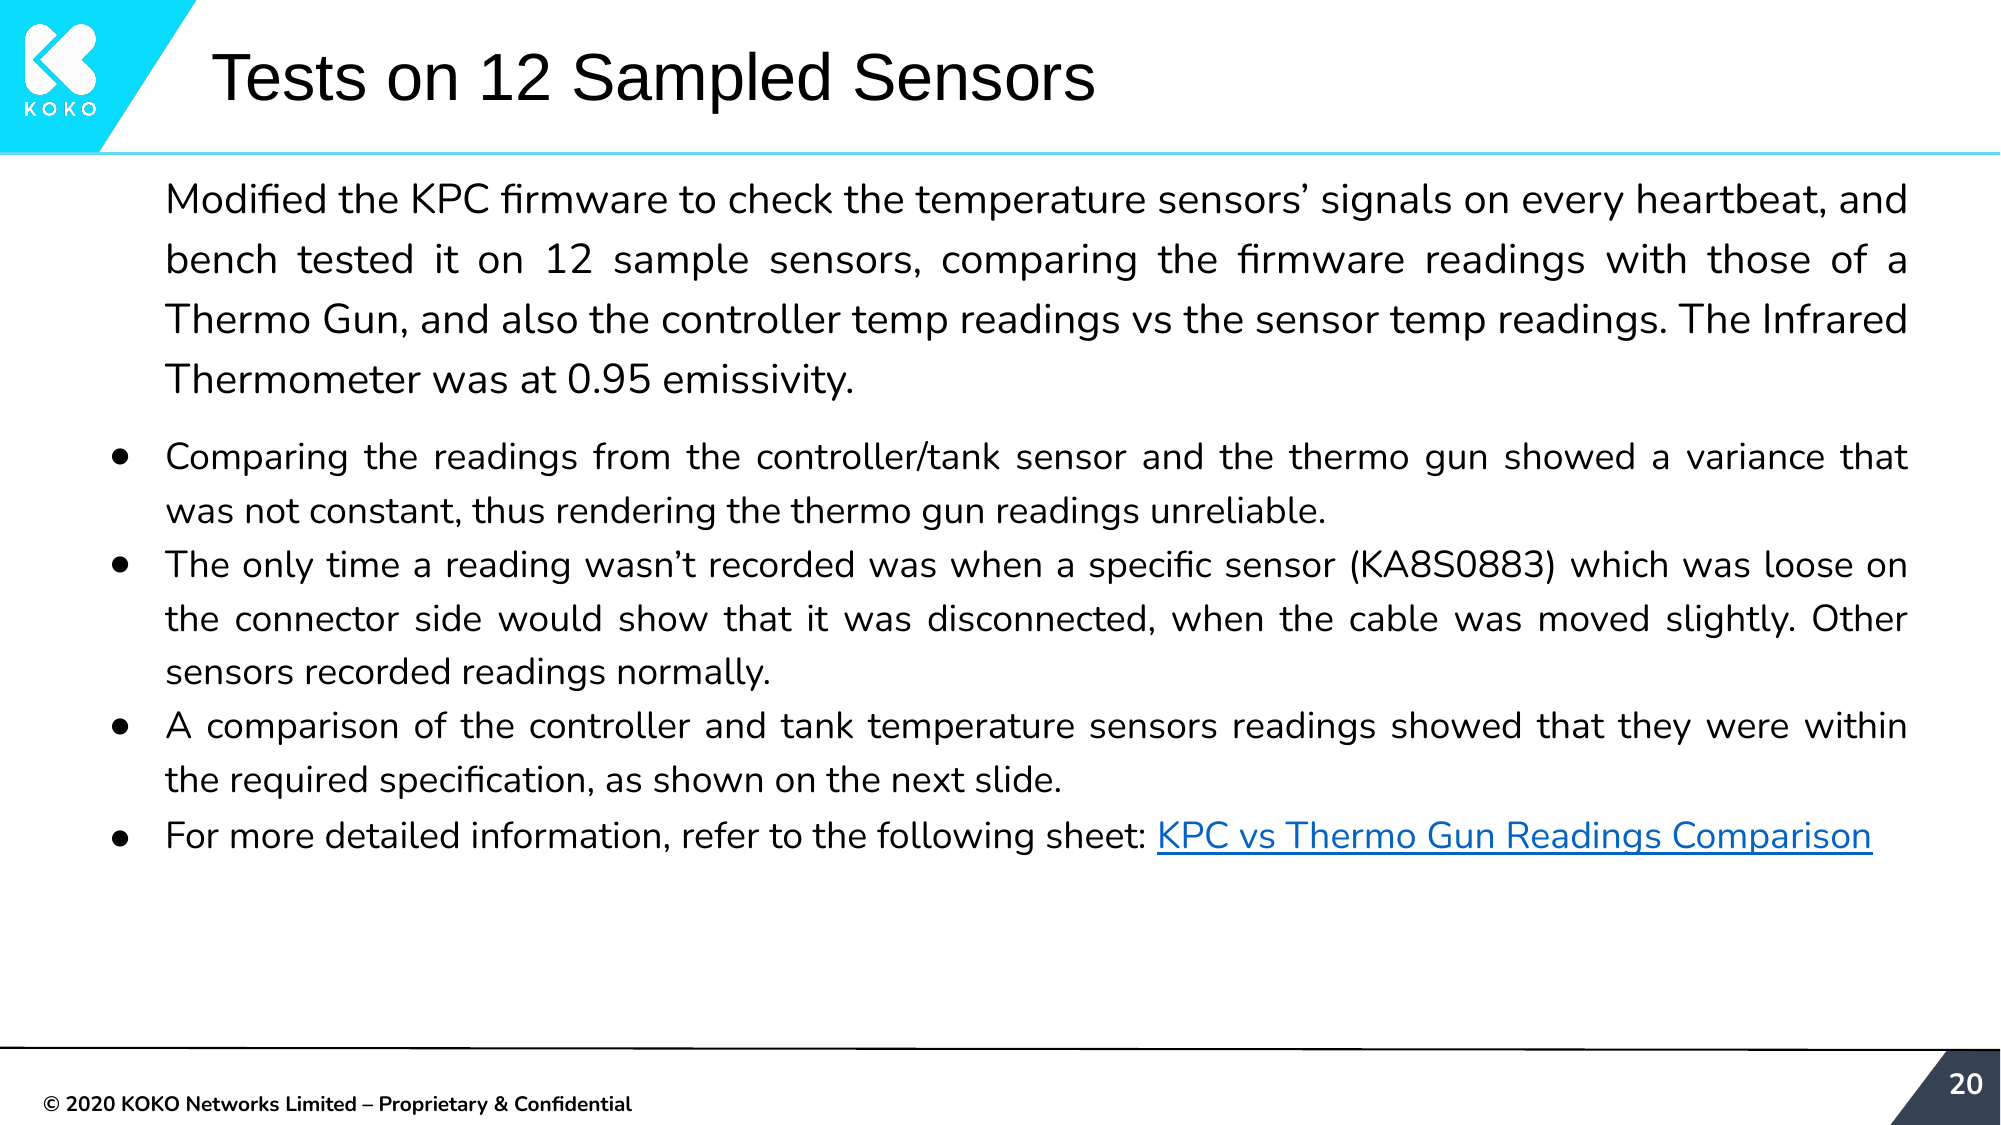

# Tests on 12 Sampled Sensors
Modified the KPC firmware to check the temperature sensors’ signals on every heartbeat, and bench tested it on 12 sample sensors, comparing the firmware readings with those of a Thermo Gun, and also the controller temp readings vs the sensor temp readings. The Infrared Thermometer was at 0.95 emissivity.
Comparing the readings from the controller/tank sensor and the thermo gun showed a variance that was not constant, thus rendering the thermo gun readings unreliable.
The only time a reading wasn’t recorded was when a specific sensor (KA8S0883) which was loose on the connector side would show that it was disconnected, when the cable was moved slightly. Other sensors recorded readings normally.
A comparison of the controller and tank temperature sensors readings showed that they were within the required specification, as shown on the next slide.
For more detailed information, refer to the following sheet: KPC vs Thermo Gun Readings Comparison
20